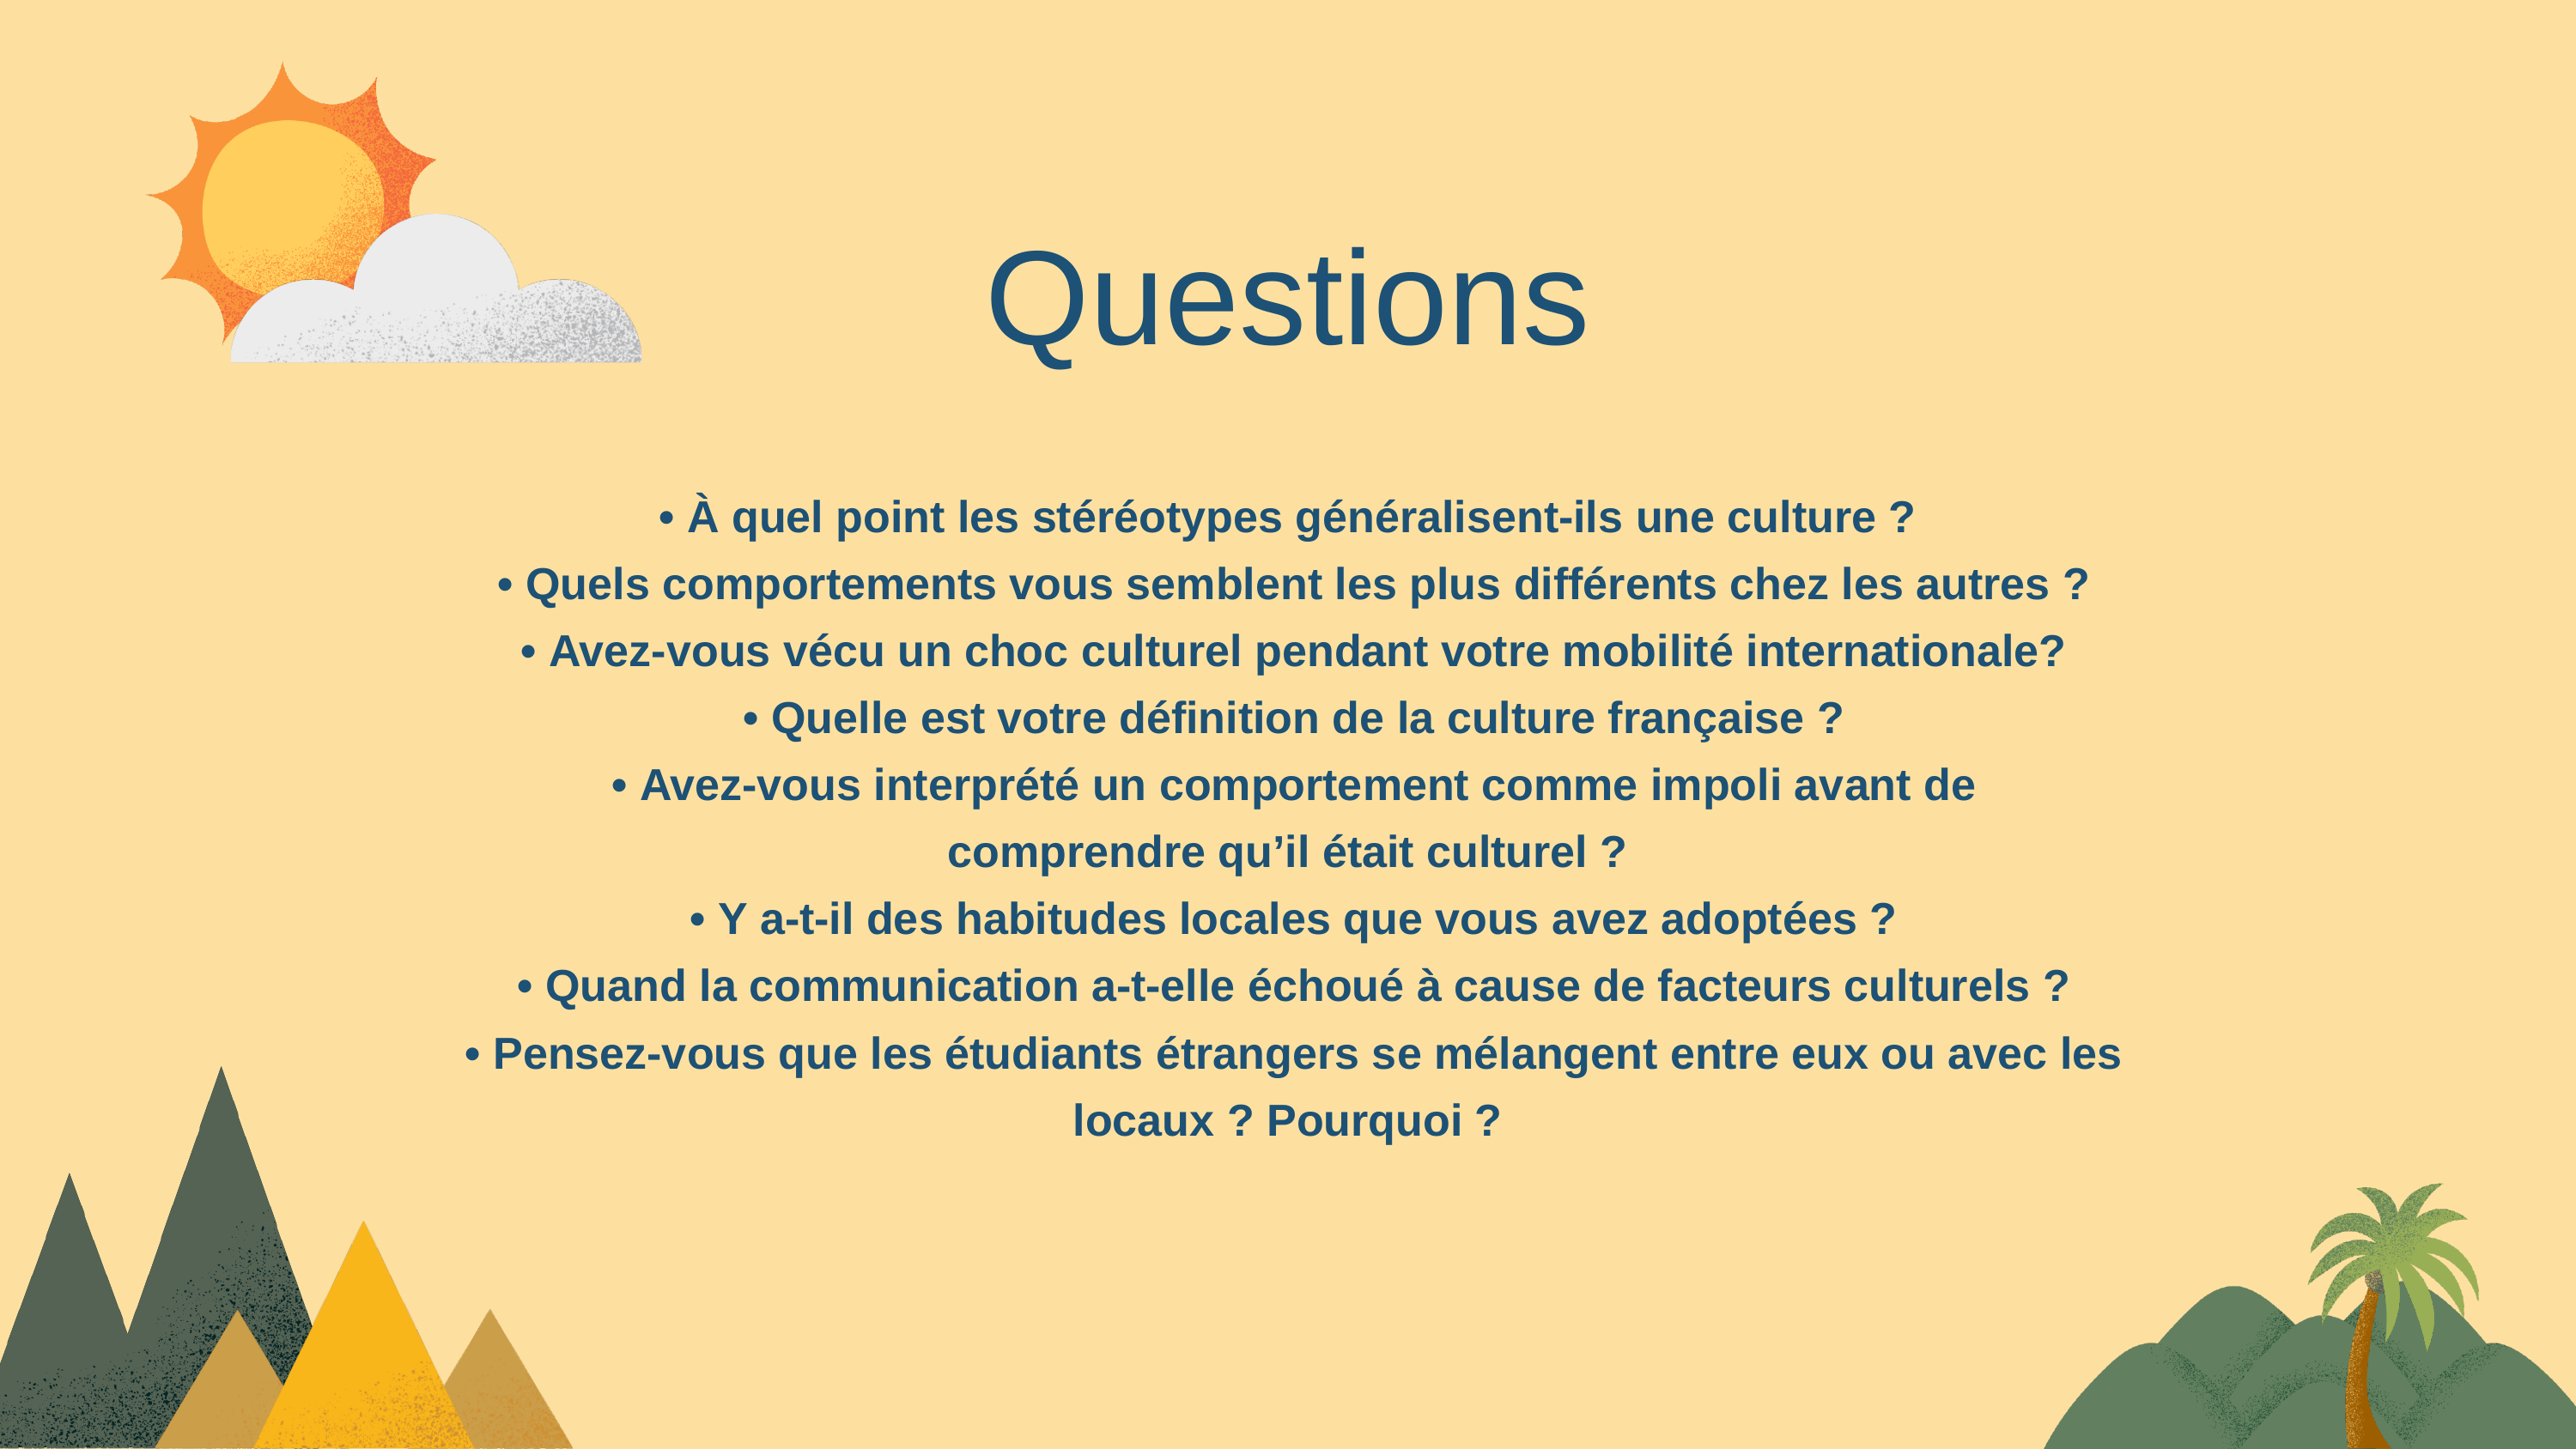

Questions

• À quel point les stéréotypes généralisent‑ils une culture ?
 • Quels comportements vous semblent les plus différents chez les autres ?
 • Avez‑vous vécu un choc culturel pendant votre mobilité internationale?
 • Quelle est votre définition de la culture française ?
 • Avez‑vous interprété un comportement comme impoli avant de
comprendre qu’il était culturel ?
 • Y a‑t‑il des habitudes locales que vous avez adoptées ?
 • Quand la communication a‑t‑elle échoué à cause de facteurs culturels ?
 • Pensez‑vous que les étudiants étrangers se mélangent entre eux ou avec les locaux ? Pourquoi ?